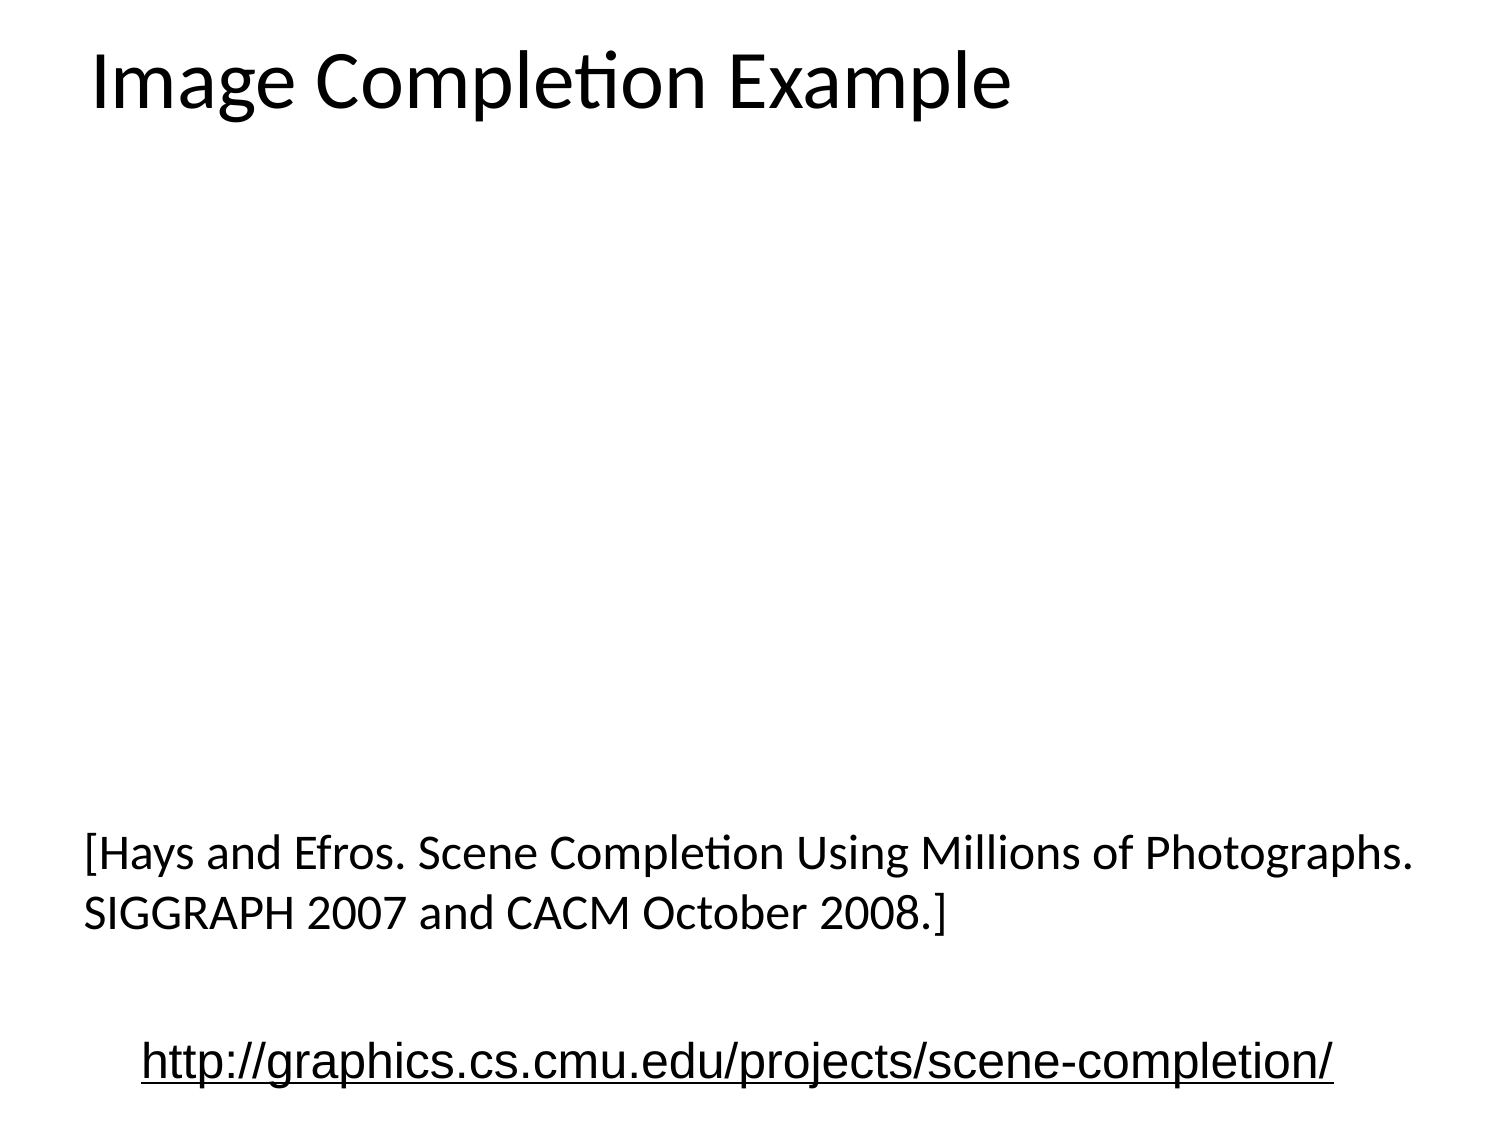

# Image Completion Example

[Hays and Efros. Scene Completion Using Millions of Photographs. SIGGRAPH 2007 and CACM October 2008.]
http://graphics.cs.cmu.edu/projects/scene-completion/